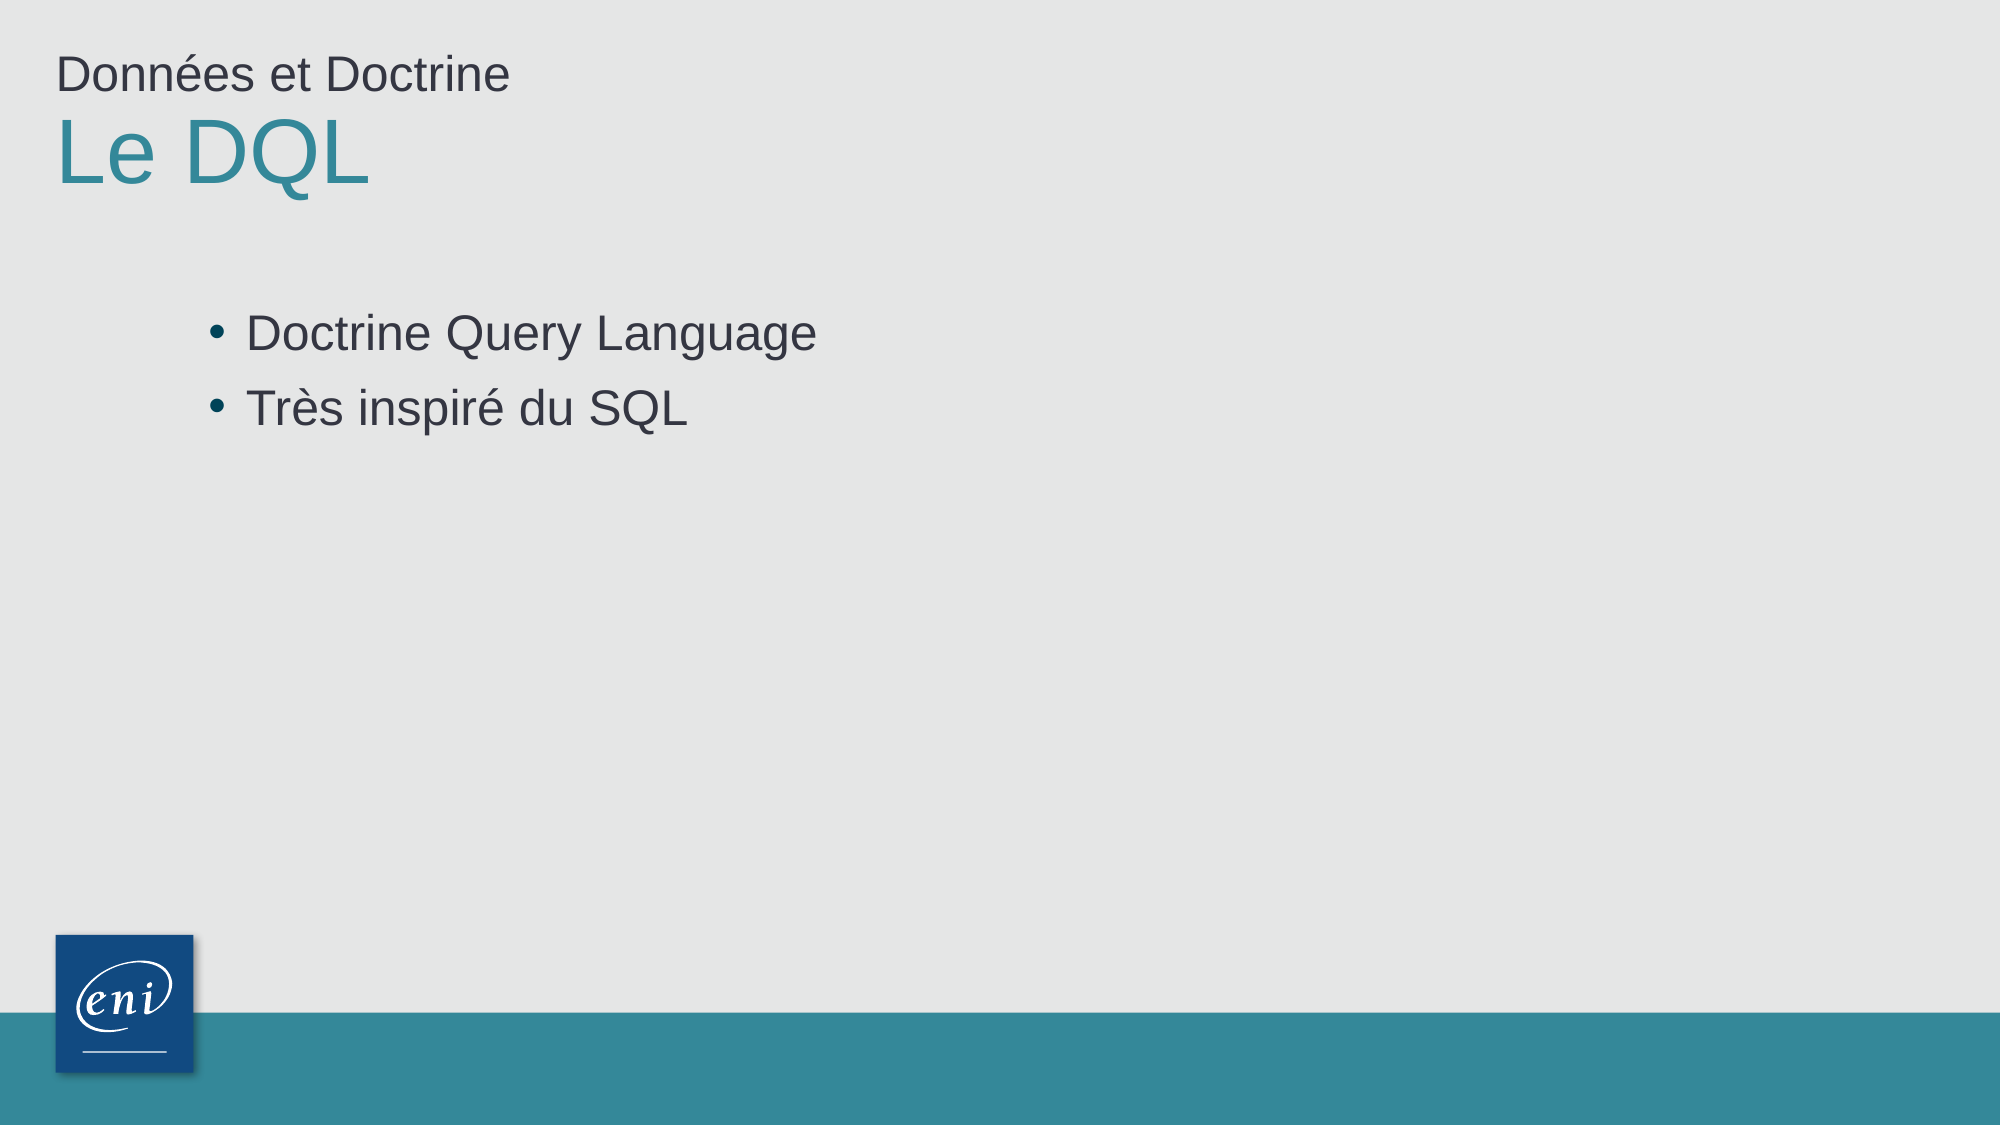

Données et Doctrine
# Le DQL
Doctrine Query Language
Très inspiré du SQL